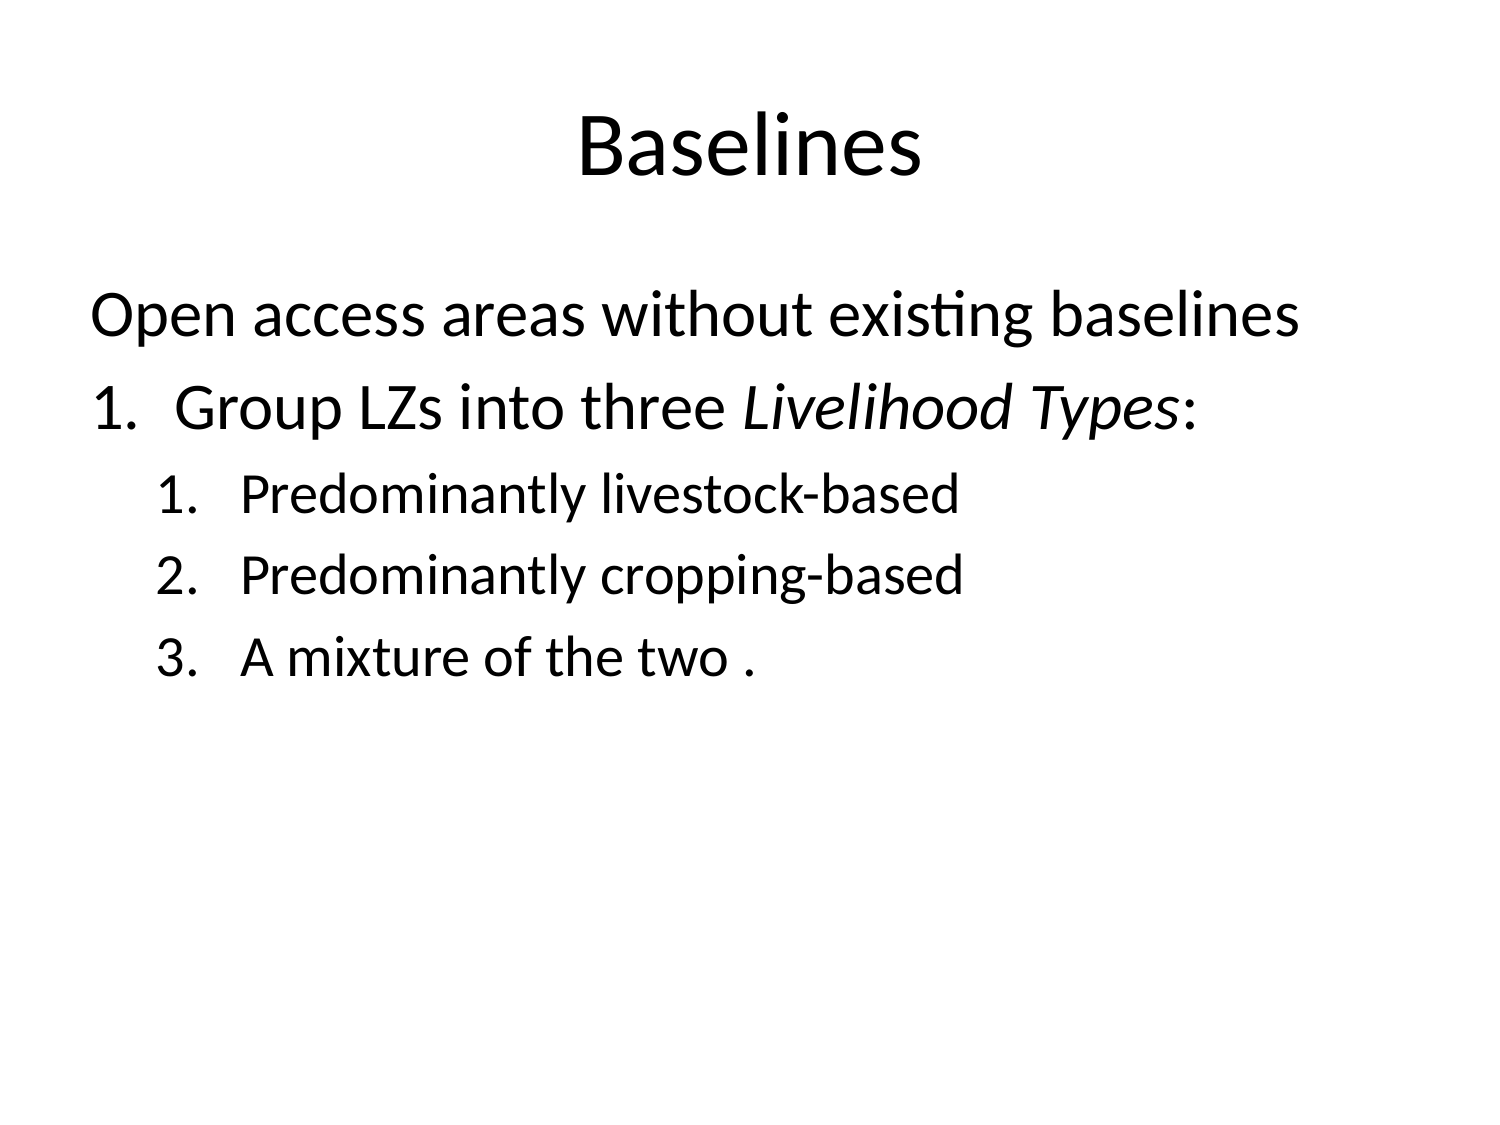

# Baselines
Open access areas without existing baselines
Group LZs into three Livelihood Types:
Predominantly livestock-based
Predominantly cropping-based
A mixture of the two .